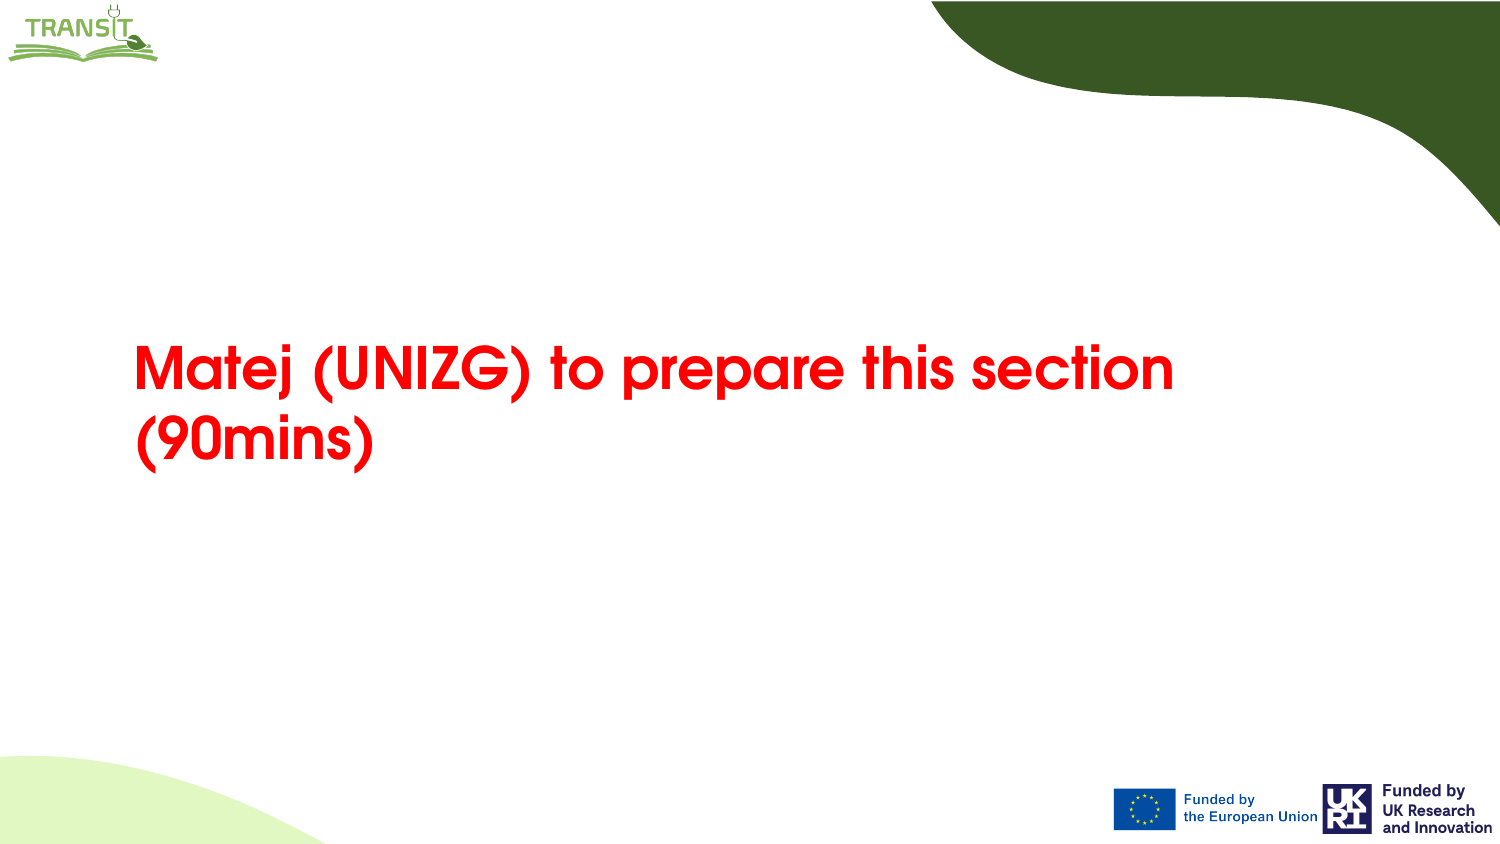

# Matej (UNIZG) to prepare this section (90mins)